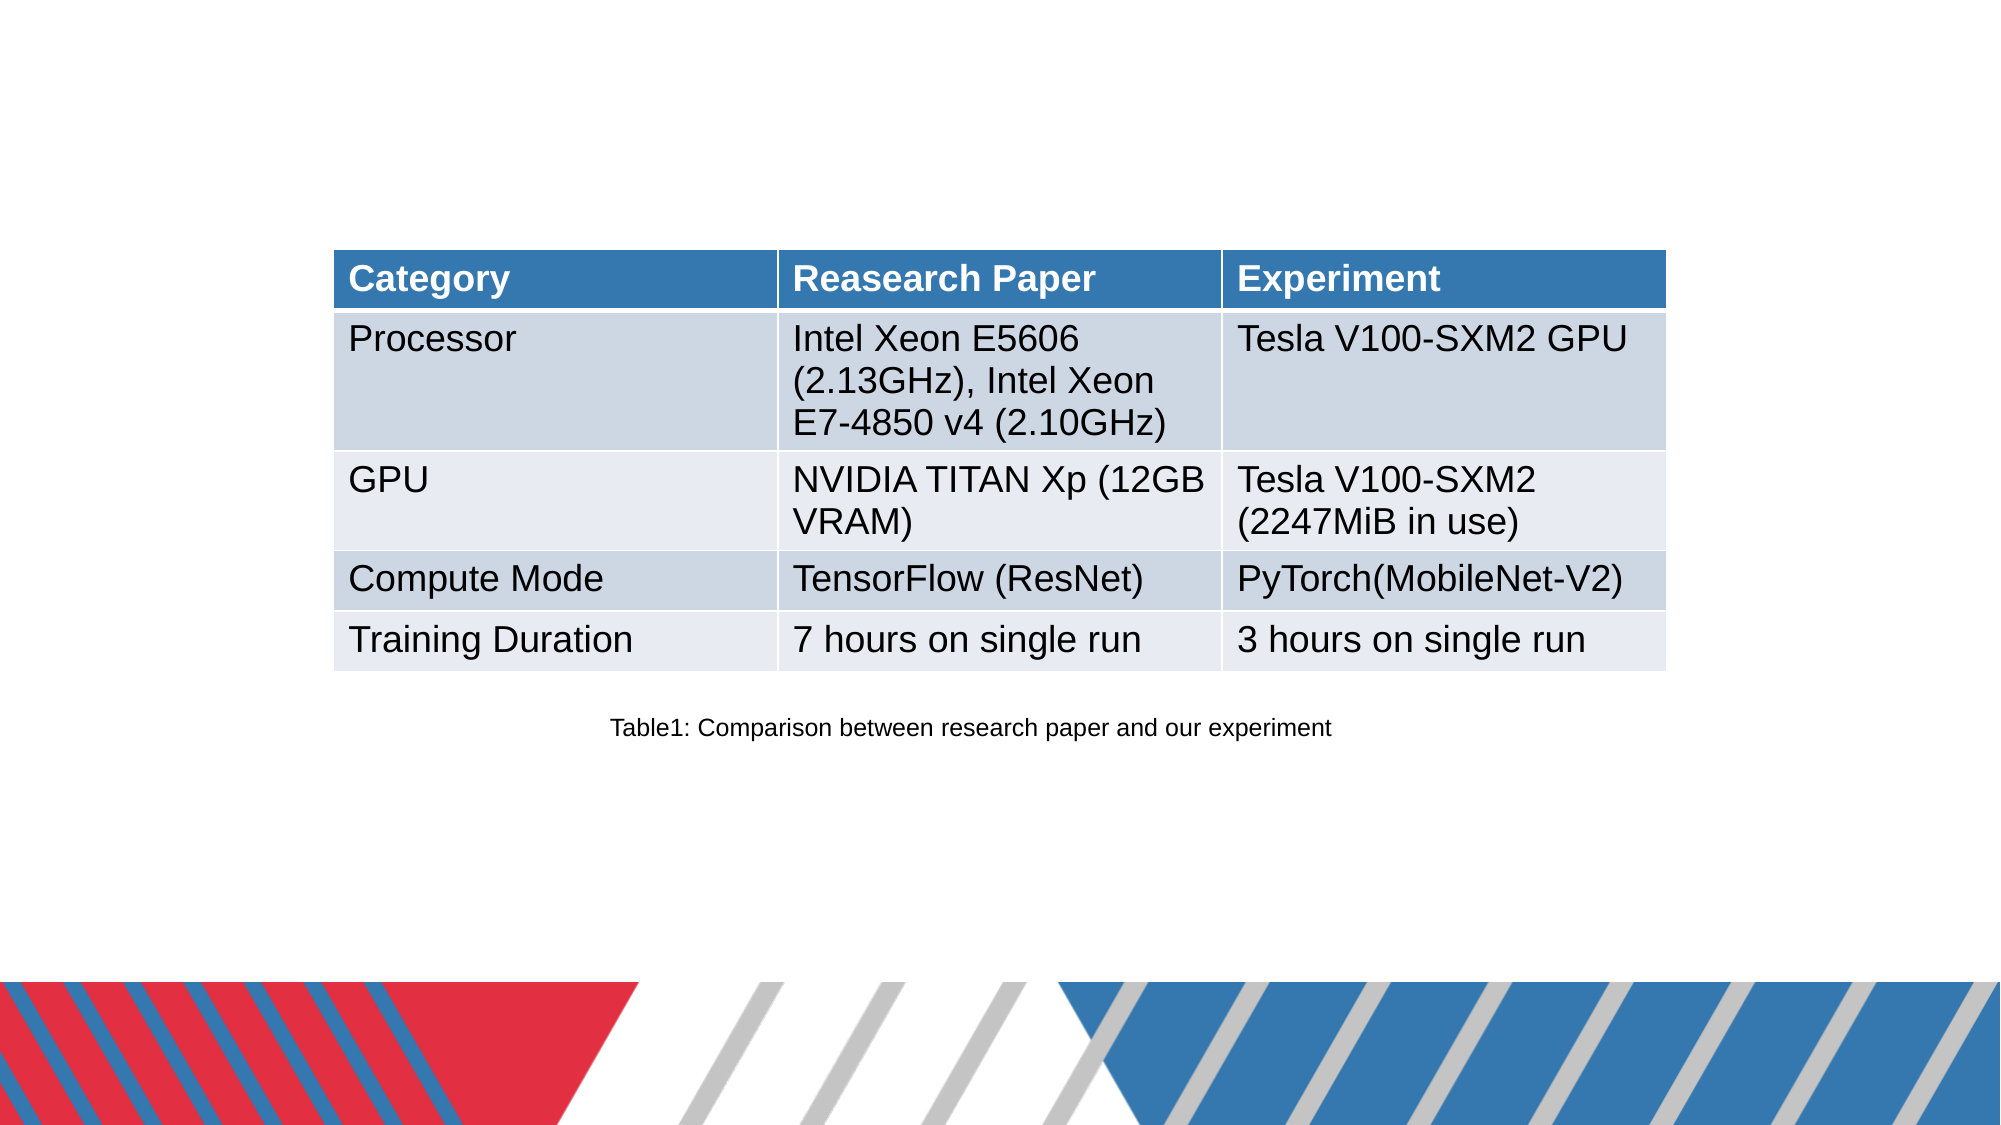

| Category | Reasearch Paper | Experiment |
| --- | --- | --- |
| Processor | Intel Xeon E5606 (2.13GHz), Intel Xeon E7-4850 v4 (2.10GHz) | Tesla V100-SXM2 GPU |
| GPU | NVIDIA TITAN Xp (12GB VRAM) | Tesla V100-SXM2 (2247MiB in use) |
| Compute Mode | TensorFlow (ResNet) | PyTorch(MobileNet-V2) |
| Training Duration | 7 hours on single run | 3 hours on single run |
Table1: Comparison between research paper and our experiment